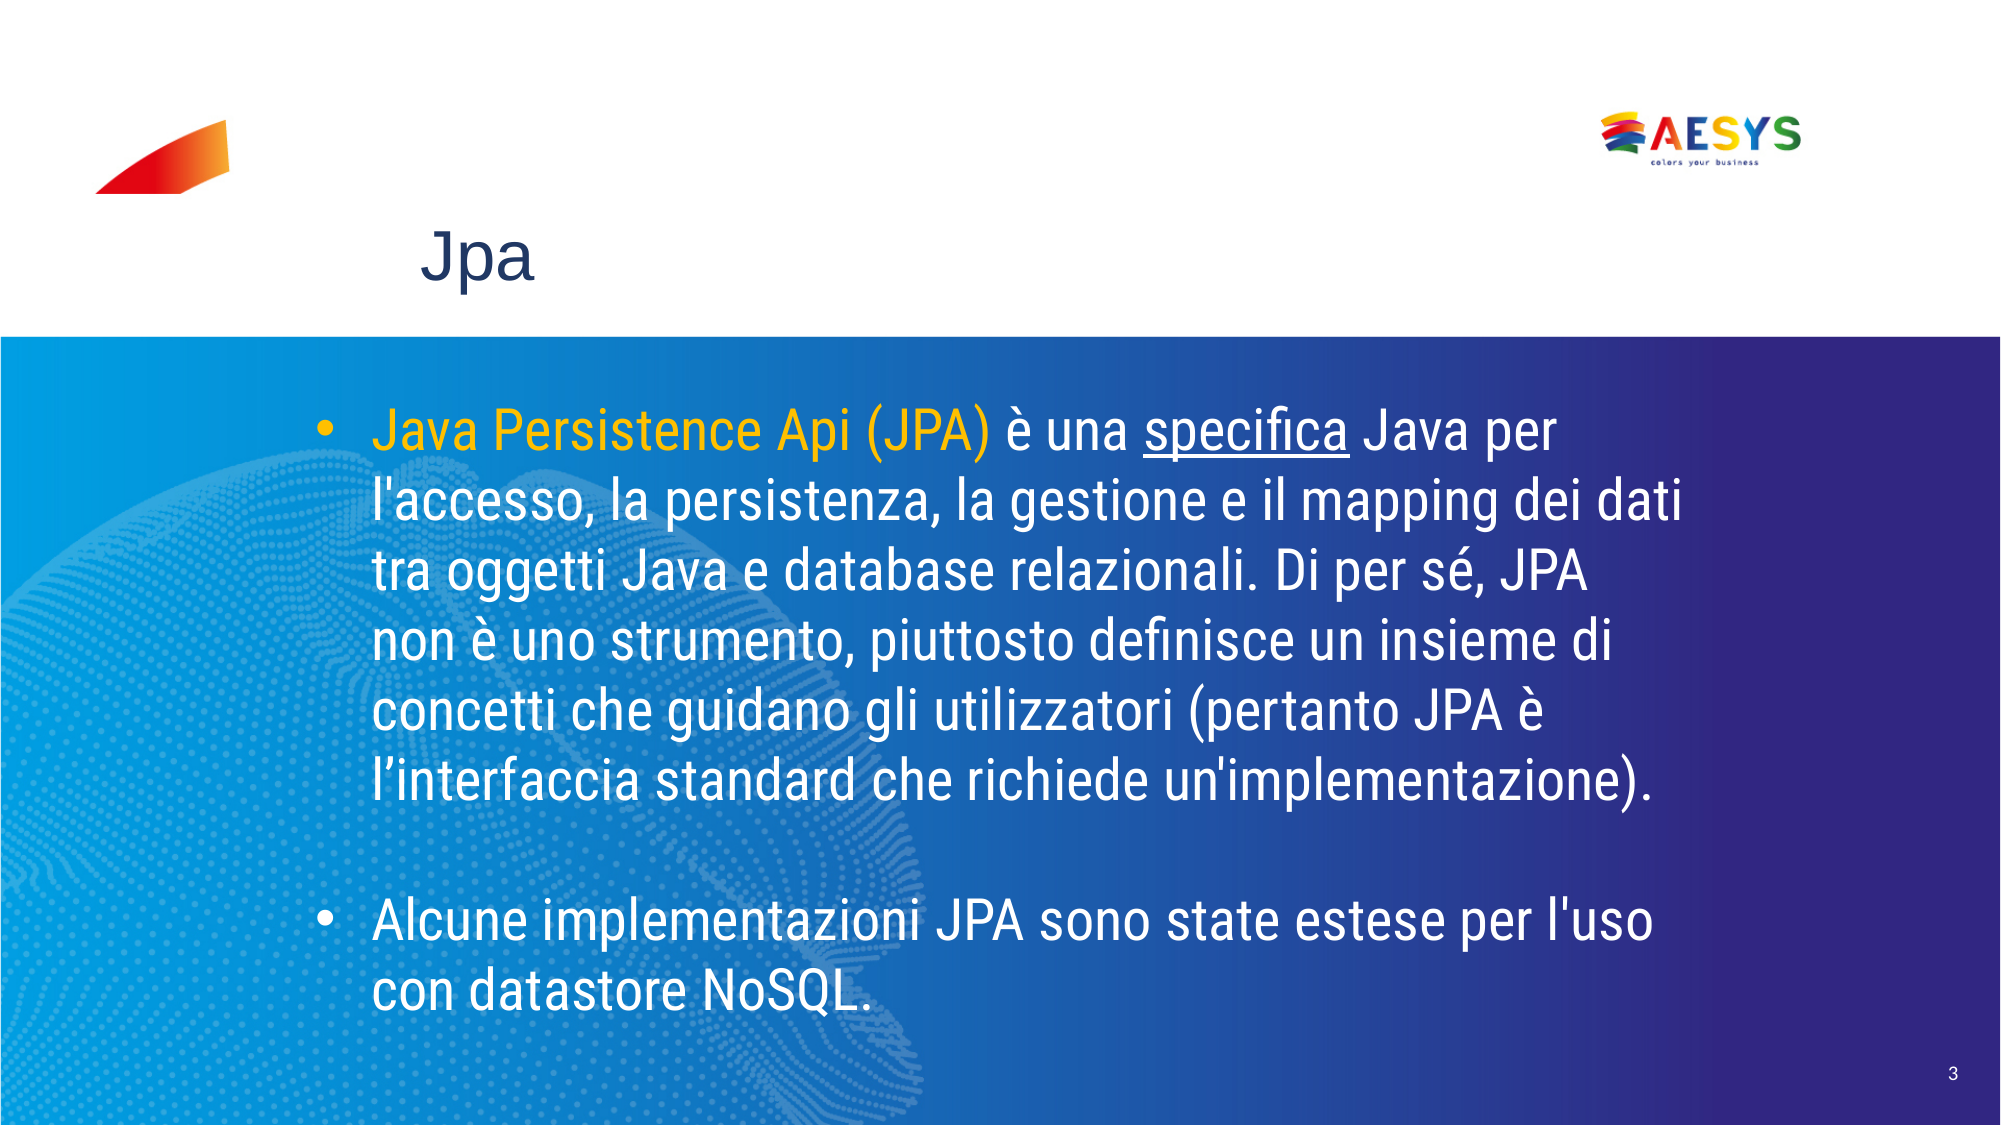

# Jpa
Java Persistence Api (JPA) è una specifica Java per l'accesso, la persistenza, la gestione e il mapping dei dati tra oggetti Java e database relazionali. Di per sé, JPA non è uno strumento, piuttosto definisce un insieme di concetti che guidano gli utilizzatori (pertanto JPA è l’interfaccia standard che richiede un'implementazione).

Alcune implementazioni JPA sono state estese per l'uso con datastore NoSQL.
3